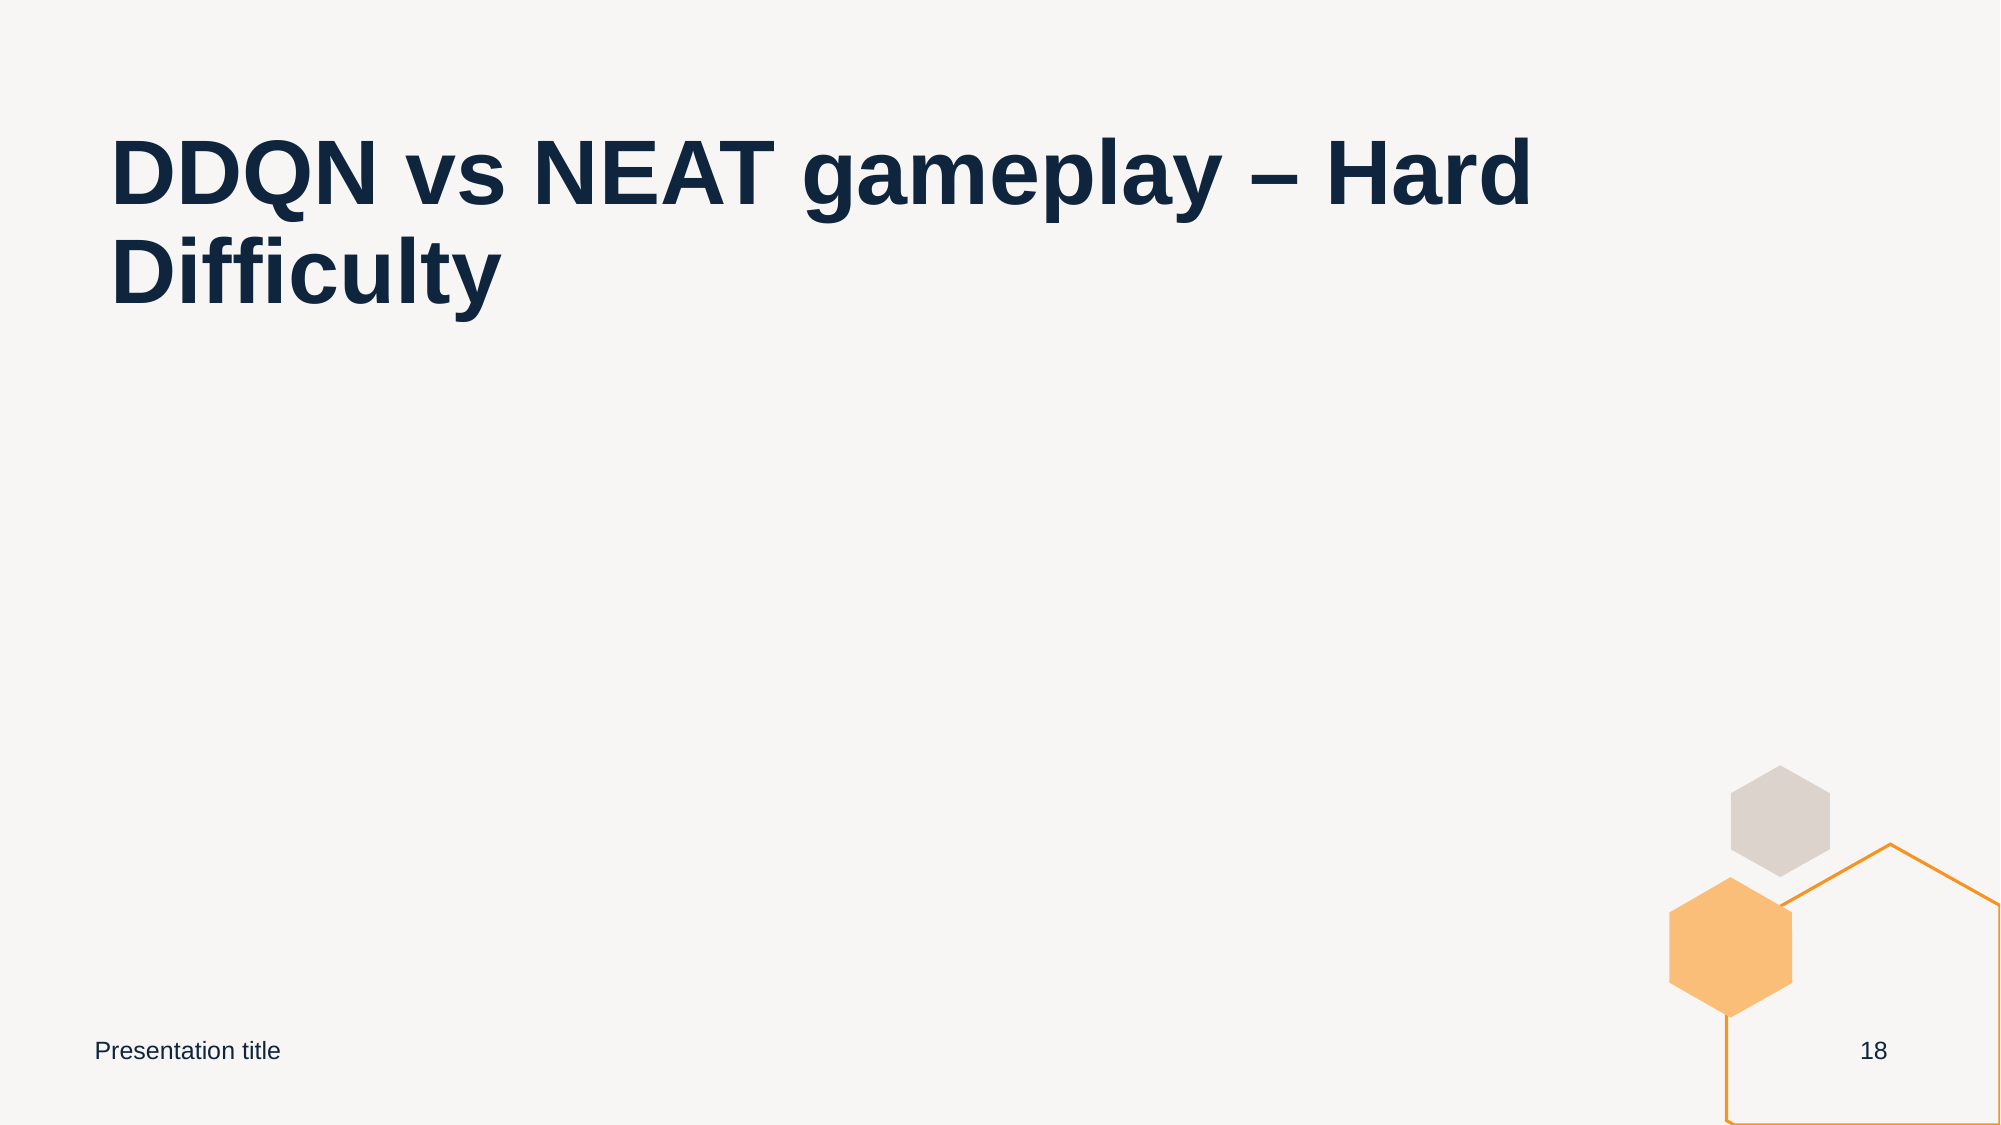

# DDQN vs NEAT gameplay – Hard Difficulty
Presentation title
18